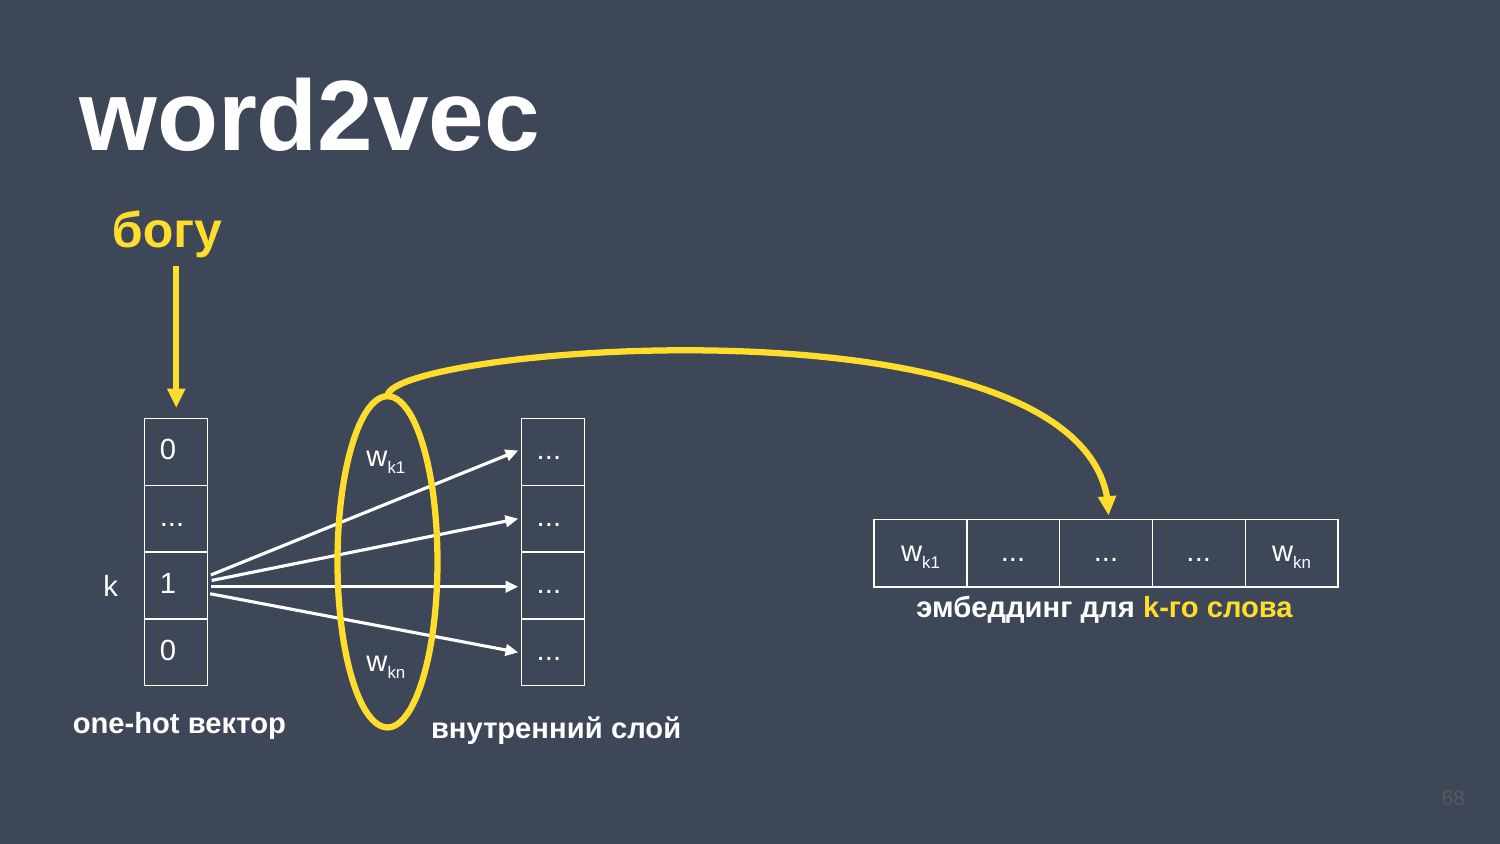

word2vec
богу

| 0 |
| --- |
| ... |
| 1 |
| 0 |
| ... |
| --- |
| ... |
| ... |
| ... |
wk1

| wk1 | ... | ... | ... | wkn |
| --- | --- | --- | --- | --- |
k
 эмбеддинг для k-го слова
wkn
 one-hot вектор
 внутренний слой
68